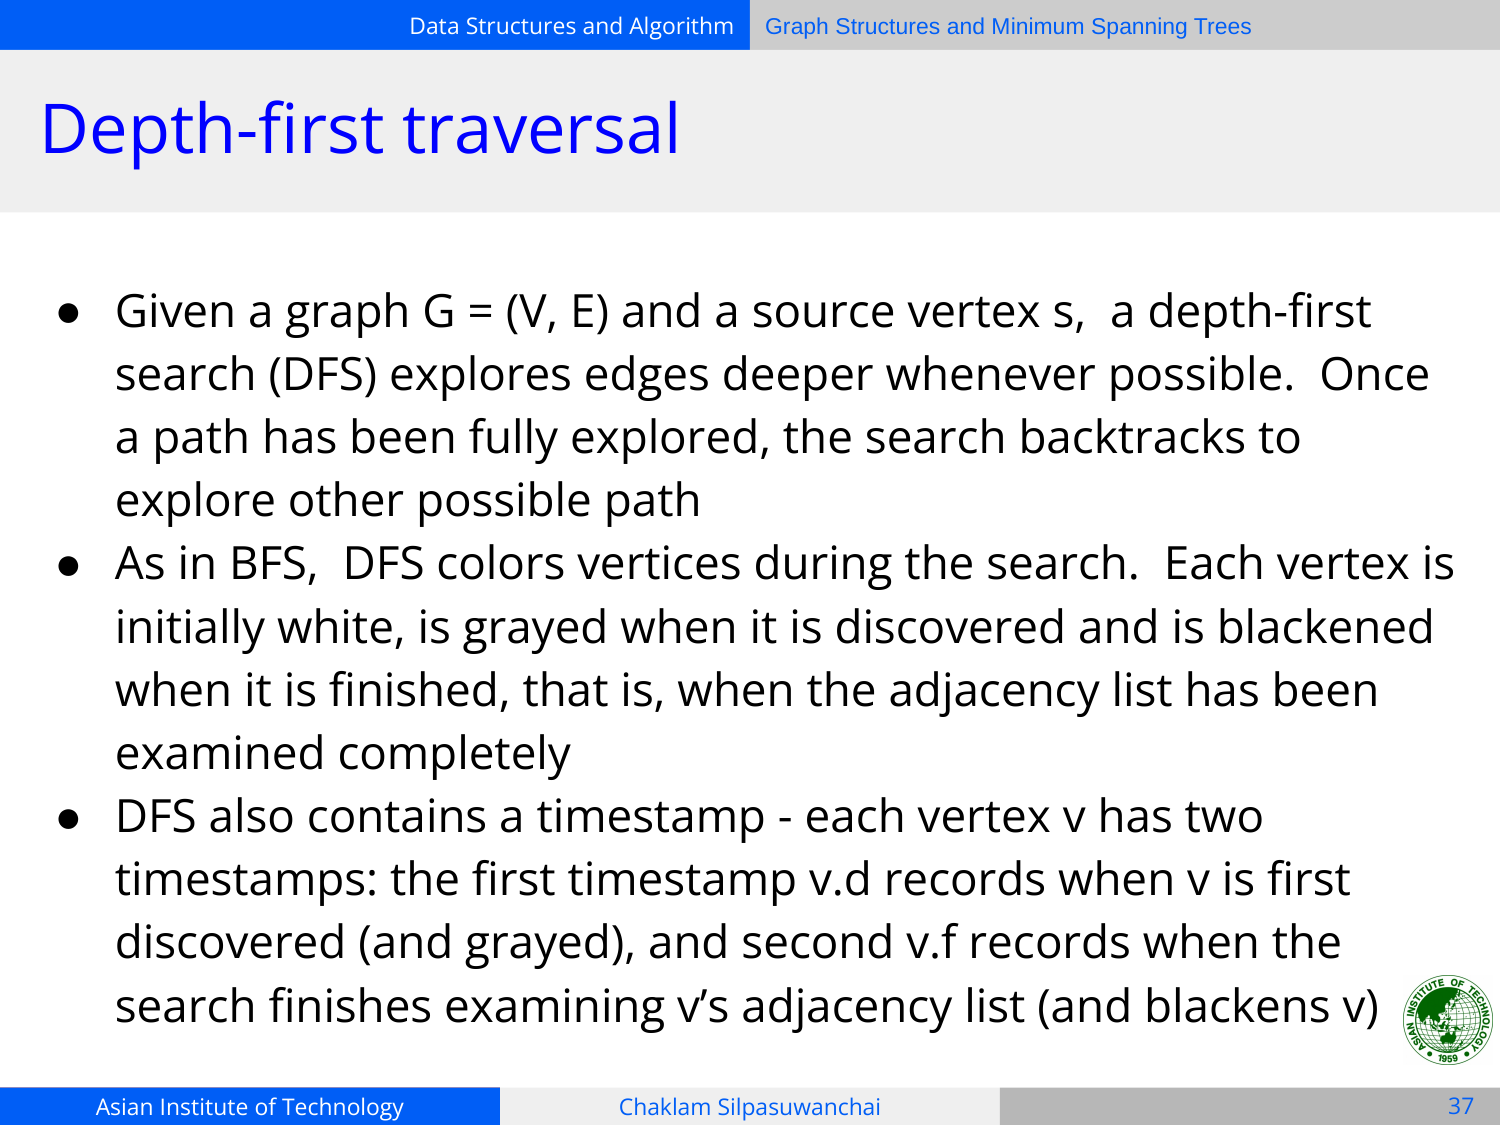

# Depth-first traversal
Given a graph G = (V, E) and a source vertex s,  a depth-first search (DFS) explores edges deeper whenever possible.  Once a path has been fully explored, the search backtracks to explore other possible path
As in BFS,  DFS colors vertices during the search.  Each vertex is initially white, is grayed when it is discovered and is blackened when it is finished, that is, when the adjacency list has been examined completely
DFS also contains a timestamp - each vertex v has two timestamps: the first timestamp v.d records when v is first discovered (and grayed), and second v.f records when the search finishes examining v’s adjacency list (and blackens v)
37